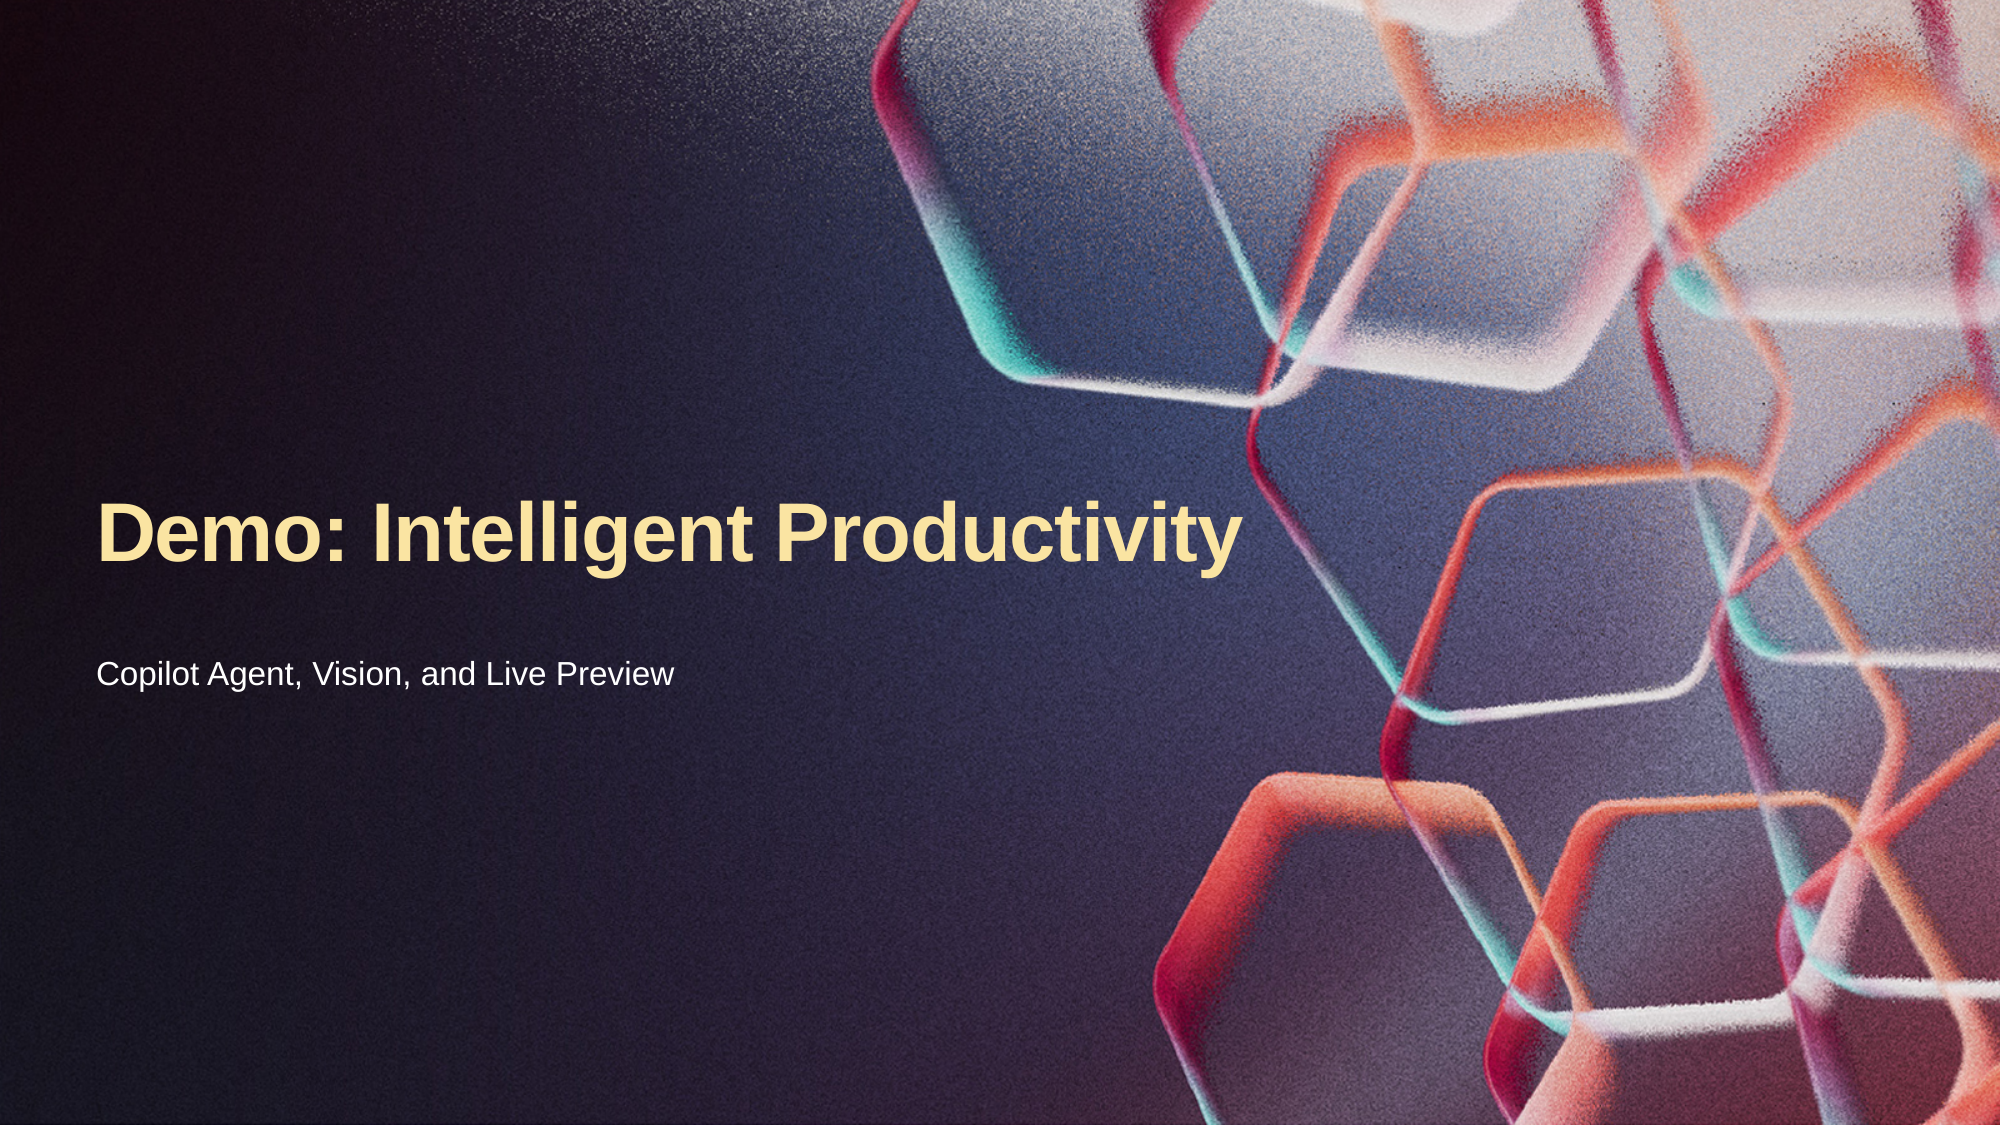

# Demo: Intelligent Productivity
Copilot Agent, Vision, and Live Preview